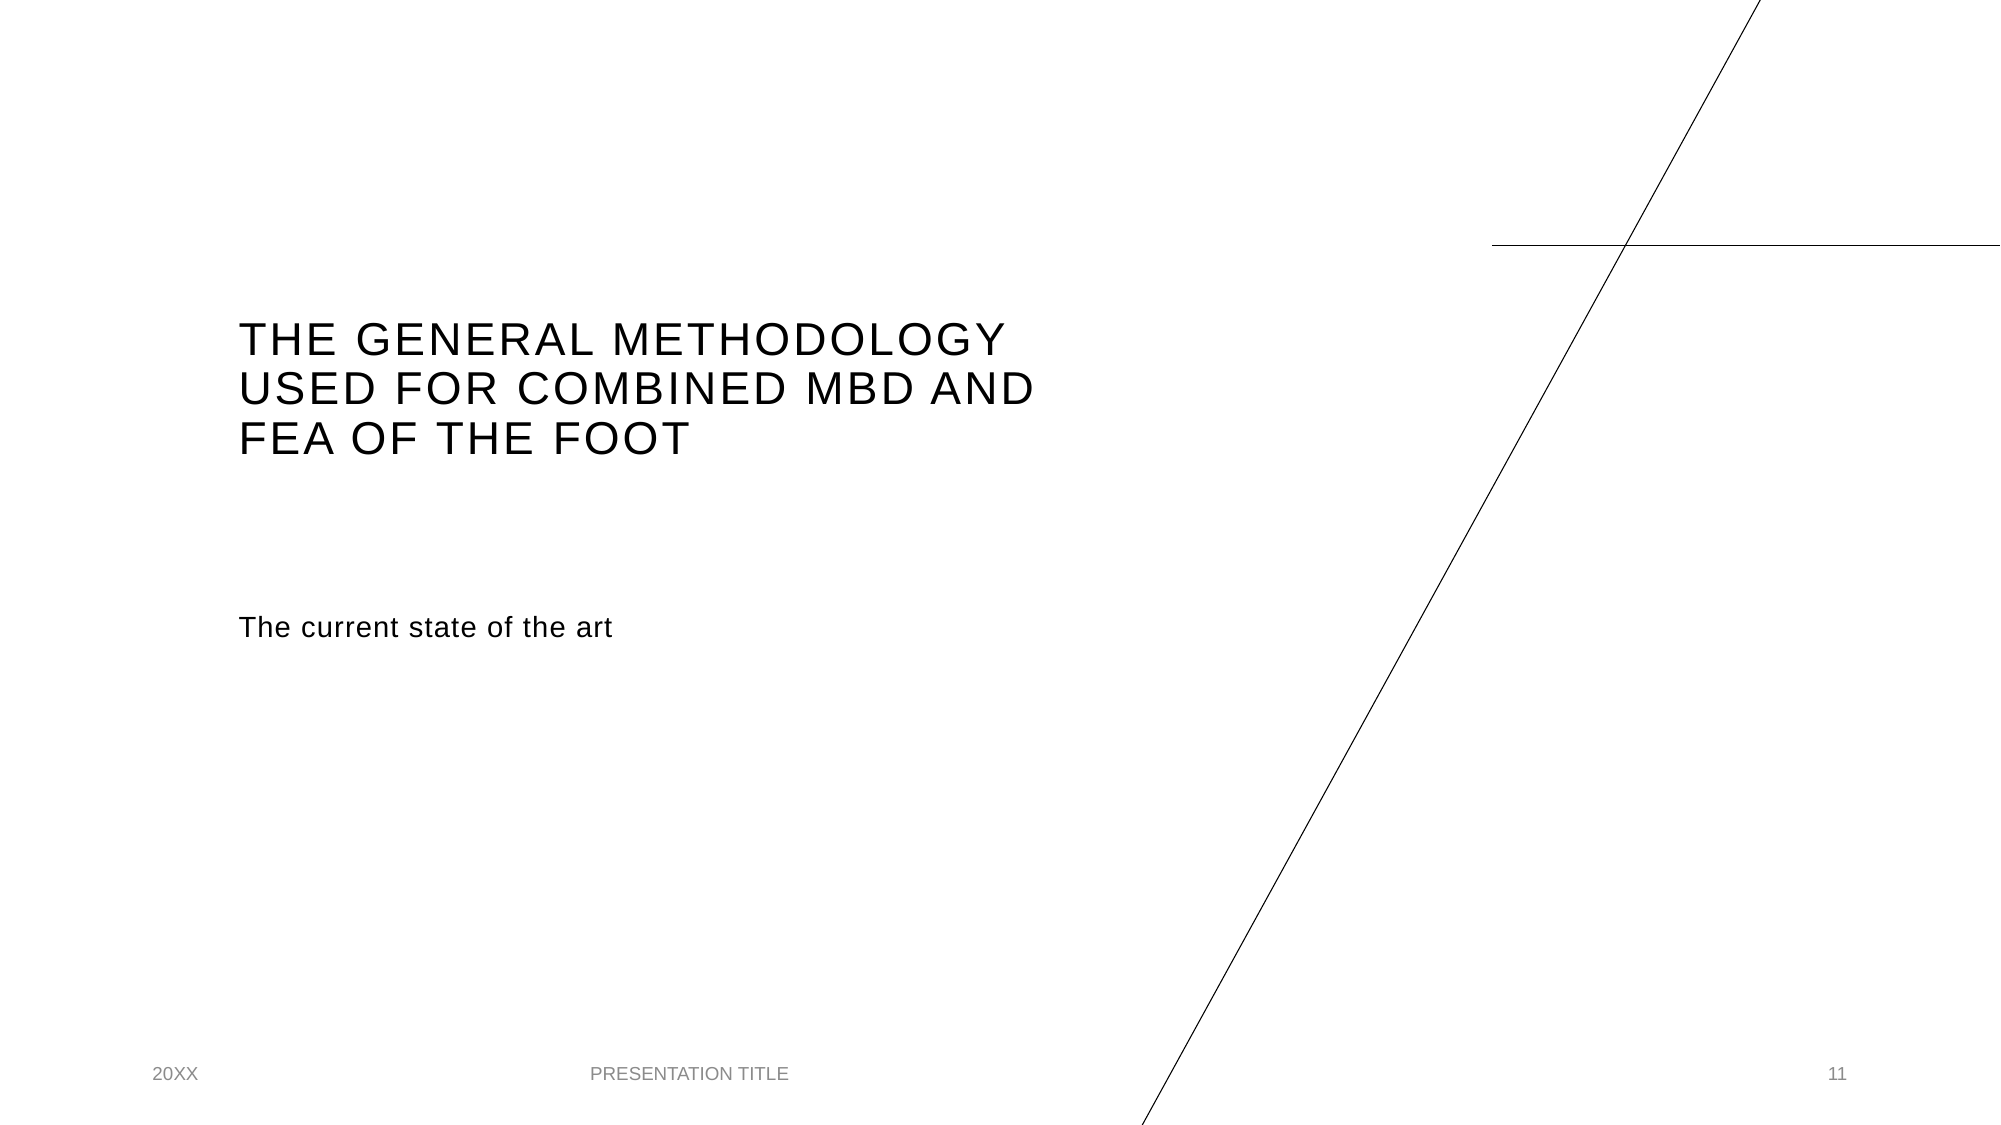

# The general methodology used for combined mbd and fea of the foot
The current state of the art
20XX
PRESENTATION TITLE
11